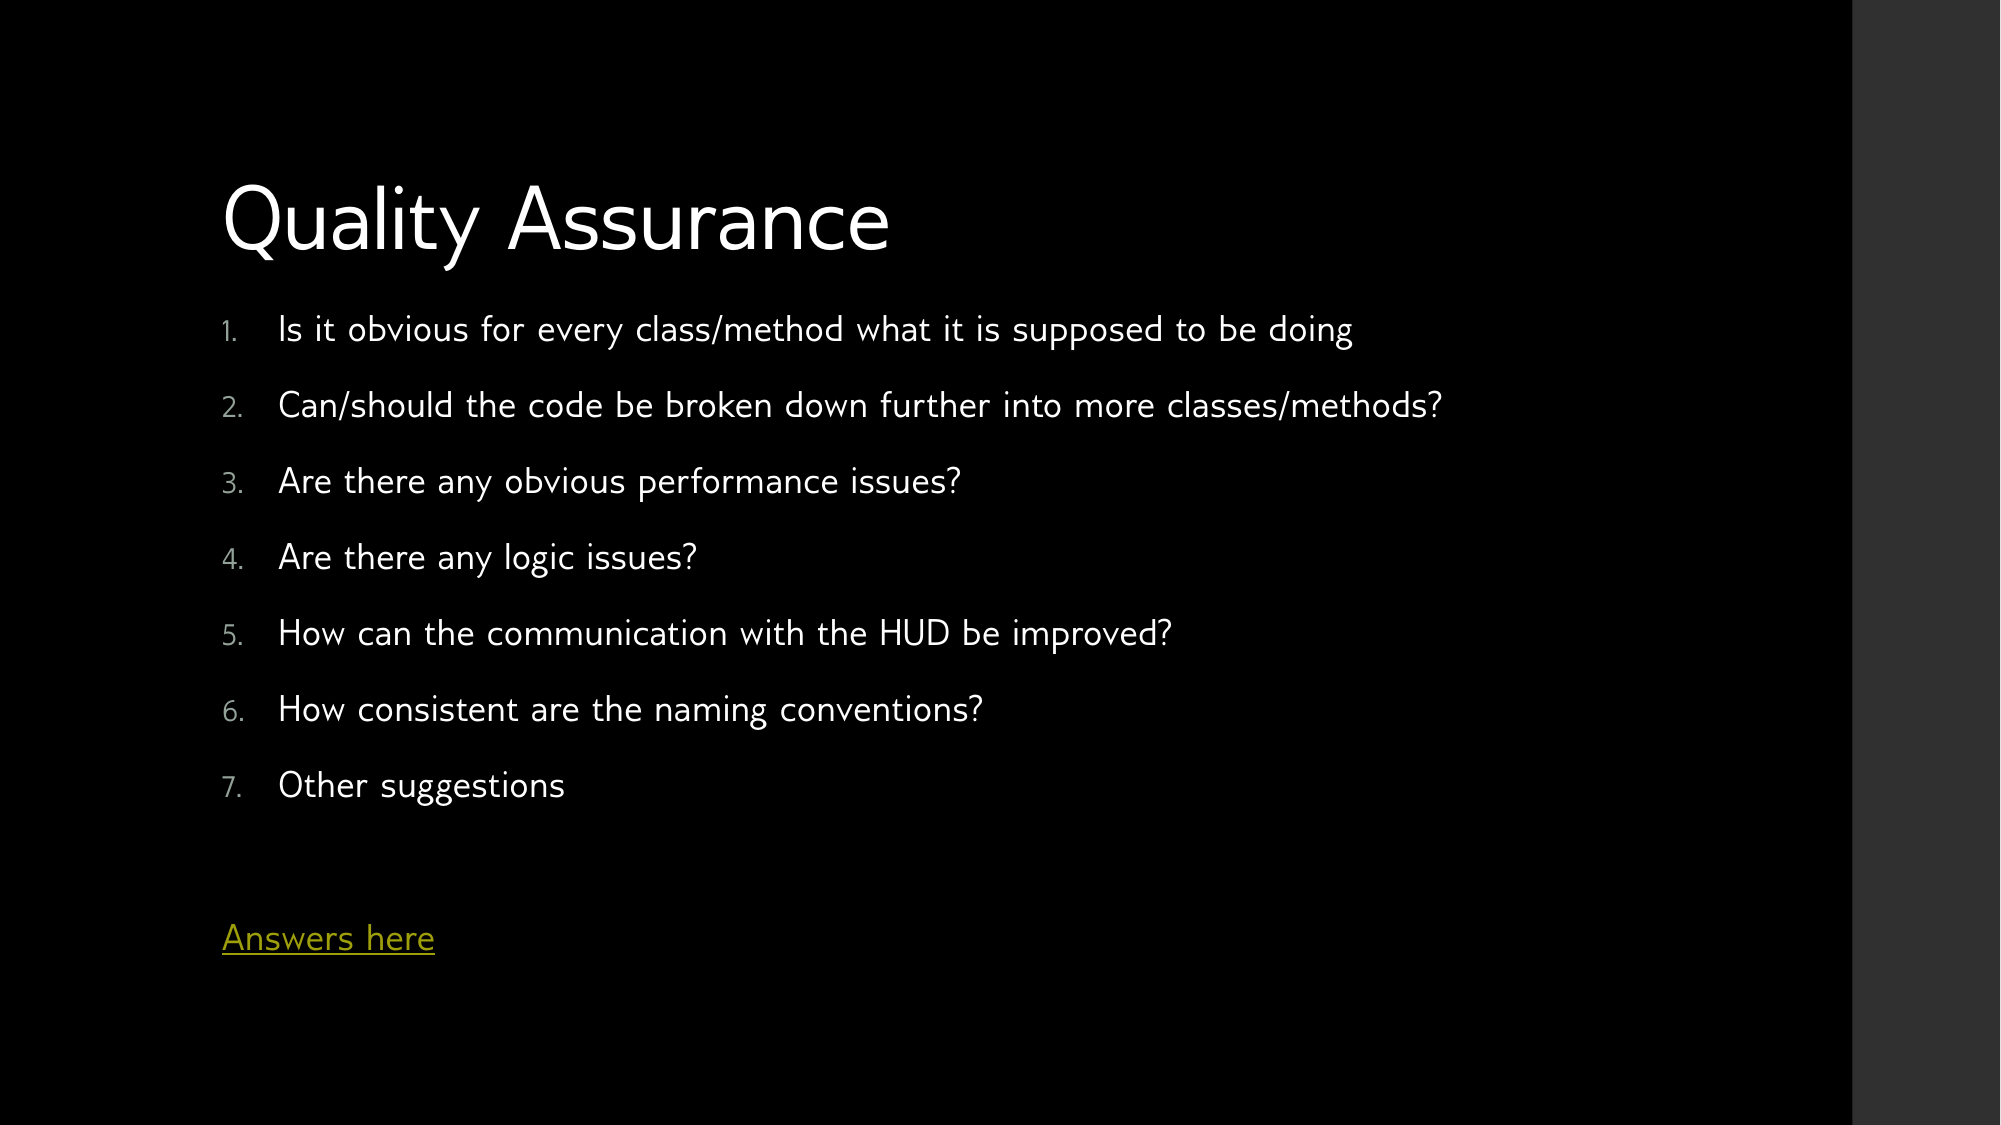

# Quality Assurance
Is it obvious for every class/method what it is supposed to be doing
Can/should the code be broken down further into more classes/methods?
Are there any obvious performance issues?
Are there any logic issues?
How can the communication with the HUD be improved?
How consistent are the naming conventions?
Other suggestions

Answers here